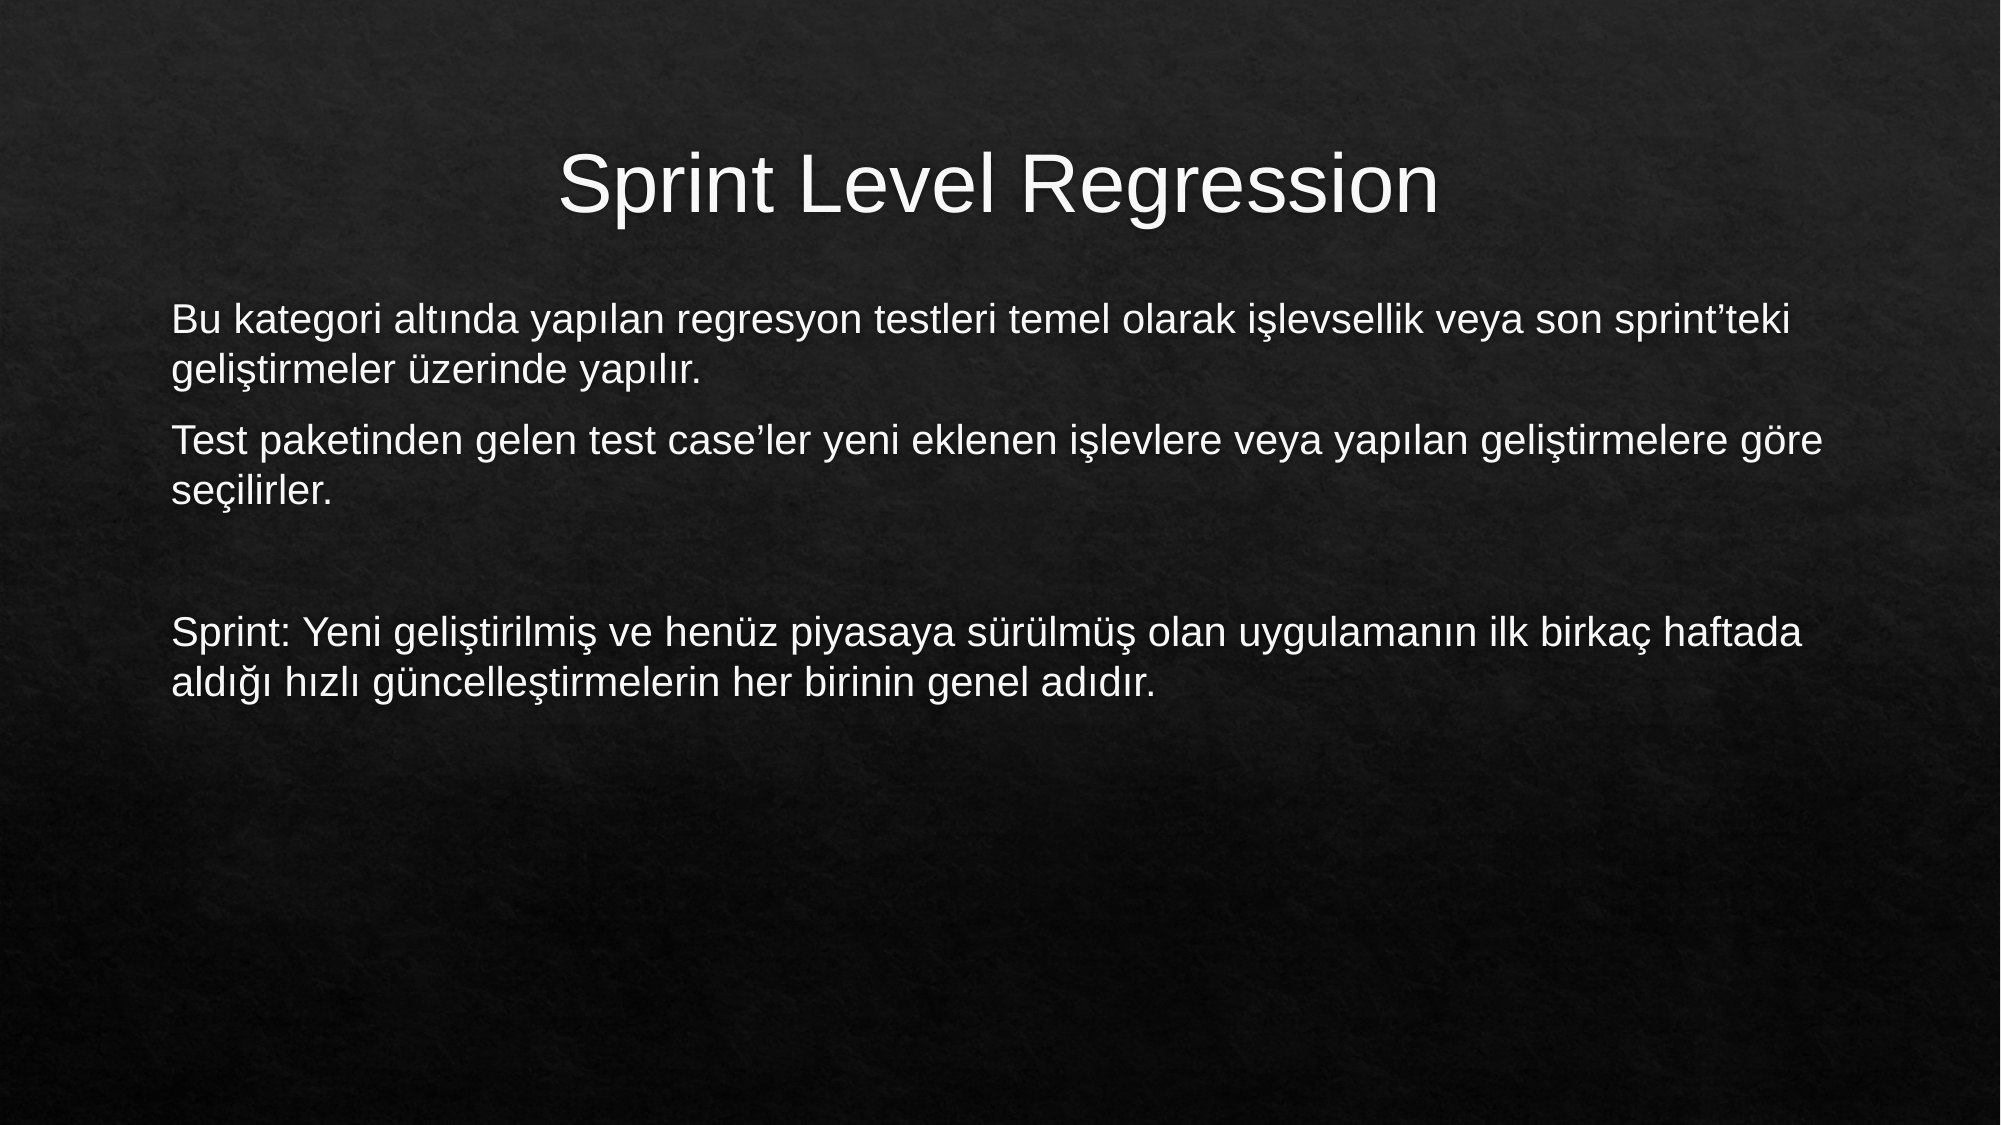

# Sprint Level Regression
Bu kategori altında yapılan regresyon testleri temel olarak işlevsellik veya son sprint’teki geliştirmeler üzerinde yapılır.
Test paketinden gelen test case’ler yeni eklenen işlevlere veya yapılan geliştirmelere göre seçilirler.

Sprint: Yeni geliştirilmiş ve henüz piyasaya sürülmüş olan uygulamanın ilk birkaç haftada aldığı hızlı güncelleştirmelerin her birinin genel adıdır.